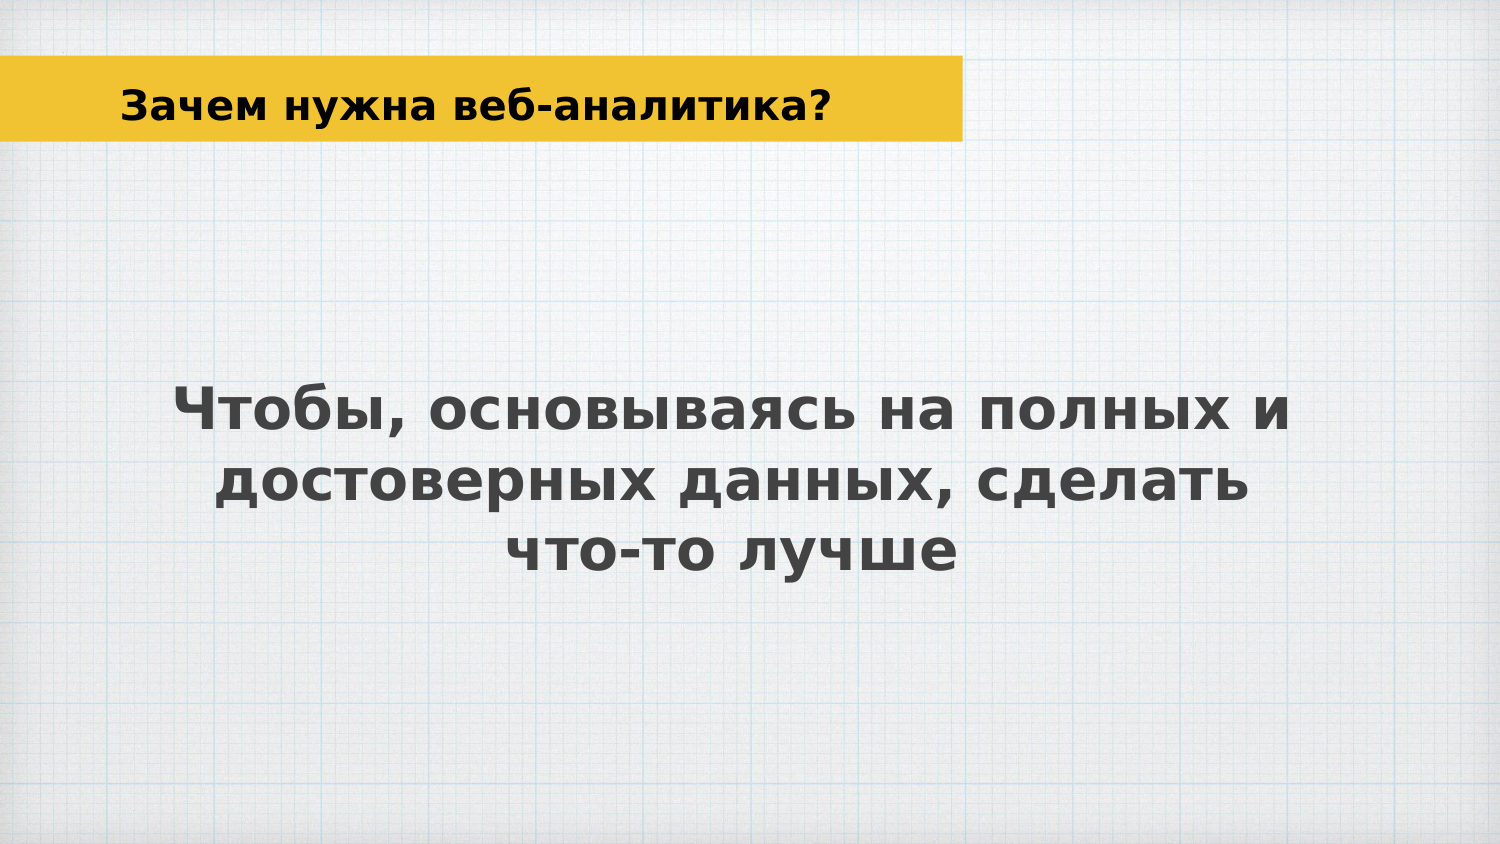

Зачем нужна веб-аналитика?
Чтобы, основываясь на полных и достоверных данных, сделать что-то лучше